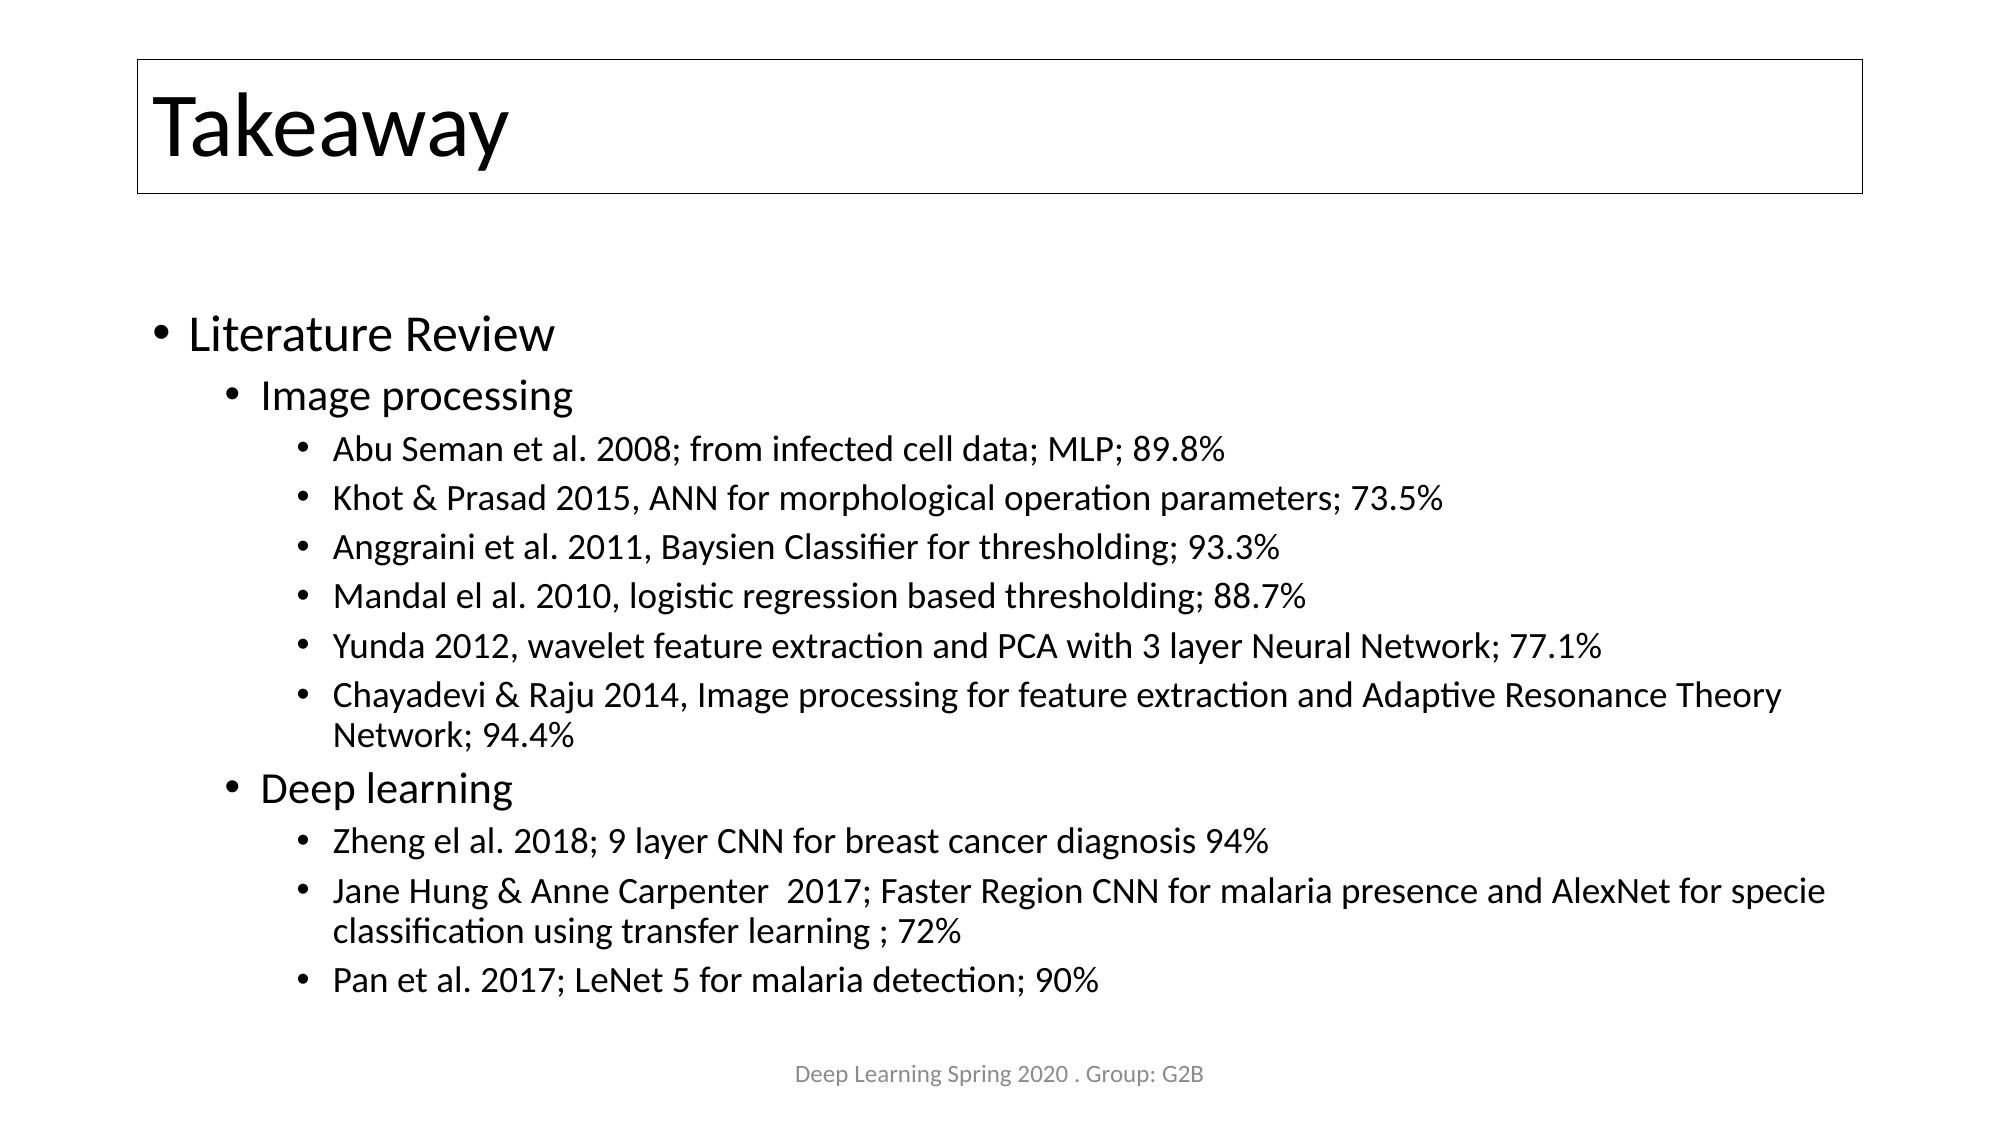

# Takeaway
Literature Review
Image processing
Abu Seman et al. 2008; from infected cell data; MLP; 89.8%
Khot & Prasad 2015, ANN for morphological operation parameters; 73.5%
Anggraini et al. 2011, Baysien Classifier for thresholding; 93.3%
Mandal el al. 2010, logistic regression based thresholding; 88.7%
Yunda 2012, wavelet feature extraction and PCA with 3 layer Neural Network; 77.1%
Chayadevi & Raju 2014, Image processing for feature extraction and Adaptive Resonance Theory Network; 94.4%
Deep learning
Zheng el al. 2018; 9 layer CNN for breast cancer diagnosis 94%
Jane Hung & Anne Carpenter  2017; Faster Region CNN for malaria presence and AlexNet for specie classification using transfer learning ; 72%
Pan et al. 2017; LeNet 5 for malaria detection; 90%
Deep Learning Spring 2020 . Group: G2B